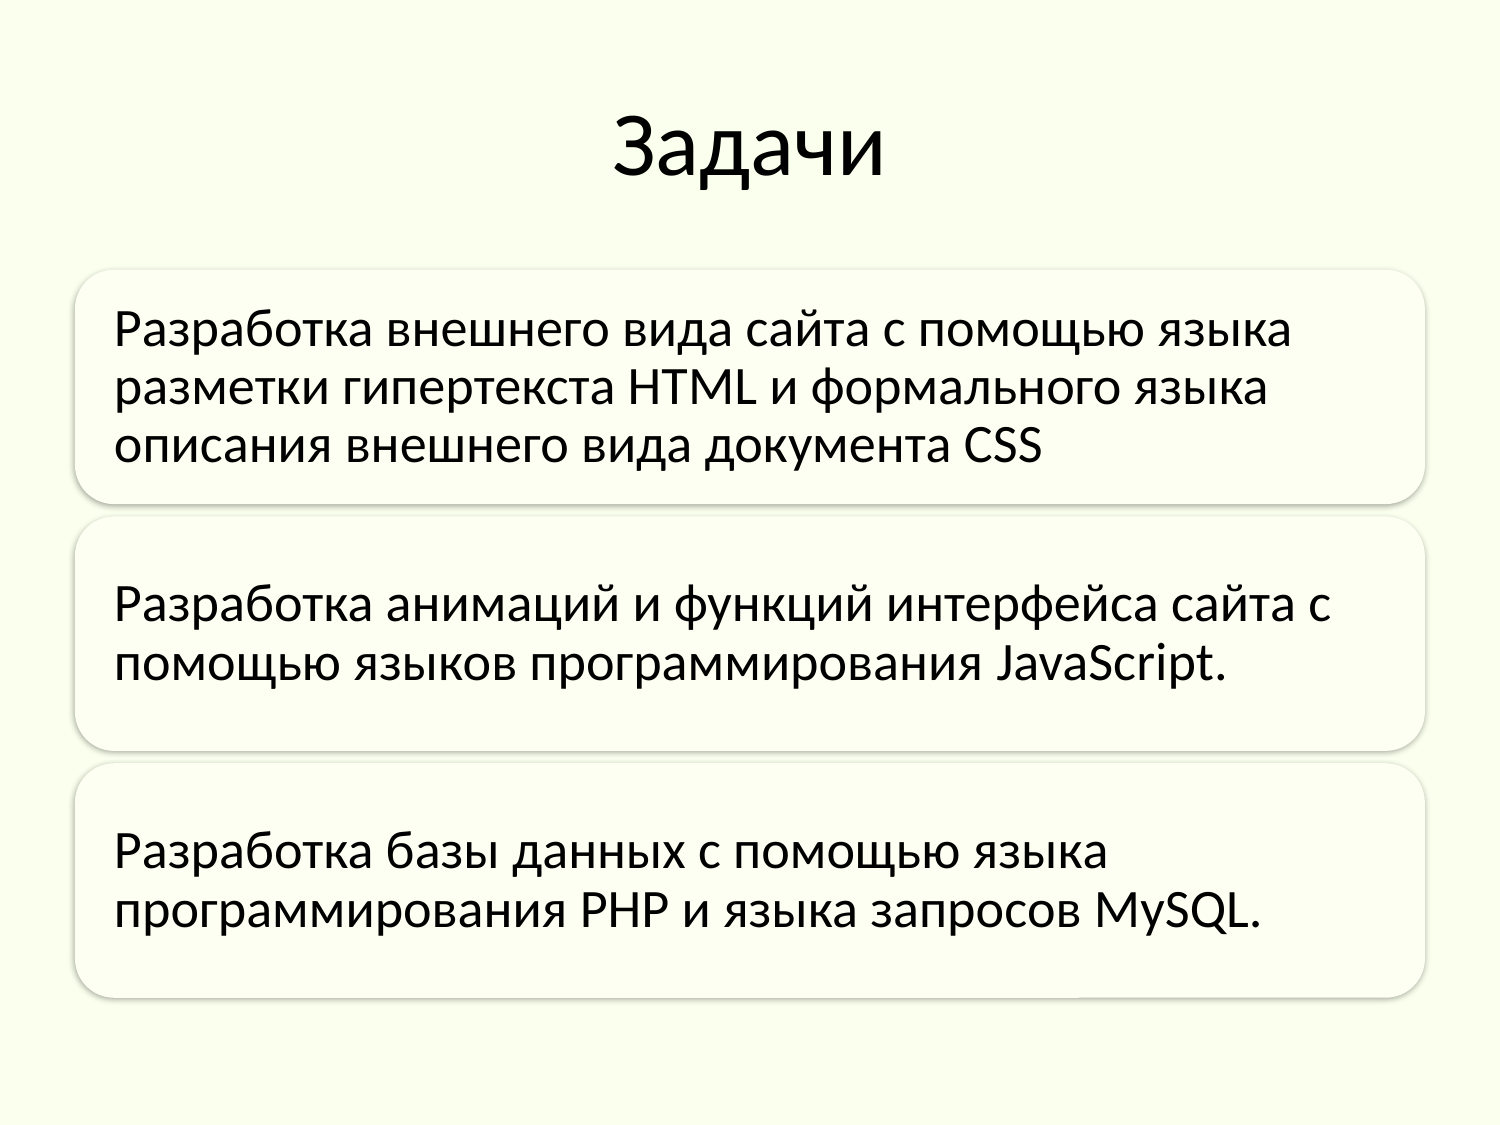

# Задачи
Разработка внешнего вида сайта с помощью языка разметки гипертекста HTML и формального языка описания внешнего вида документа CSS
Разработка анимаций и функций интерфейса сайта с помощью языков программирования JavaScript.
Разработка базы данных с помощью языкa программирования PHP и языка запросов MySQL.